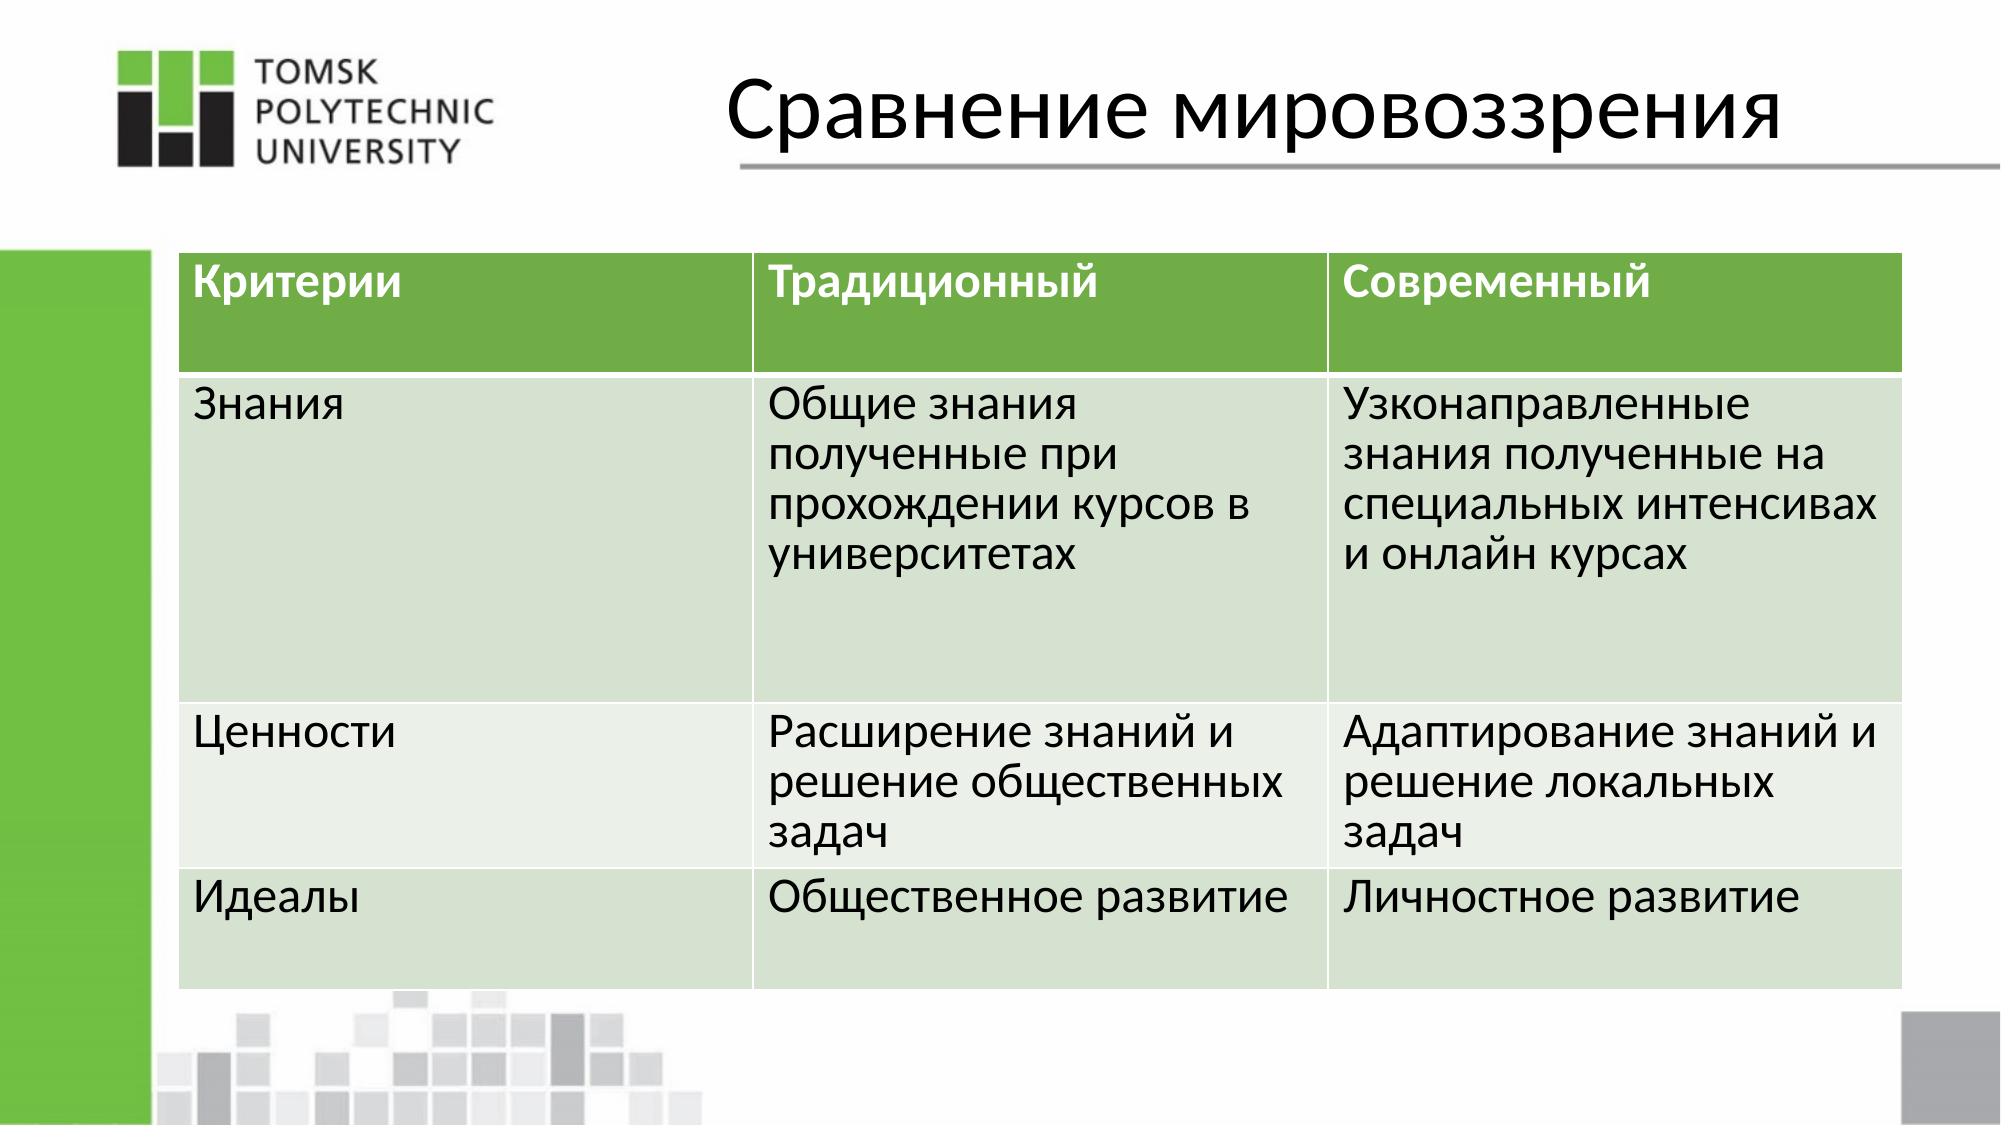

# Сравнение мировоззрения
| Критерии | Традиционный | Современный |
| --- | --- | --- |
| Знания | Общие знания полученные при прохождении курсов в университетах | Узконаправленные знания полученные на специальных интенсивах и онлайн курсах |
| Ценности | Расширение знаний и решение общественных задач | Адаптирование знаний и решение локальных задач |
| Идеалы | Общественное развитие | Личностное развитие |